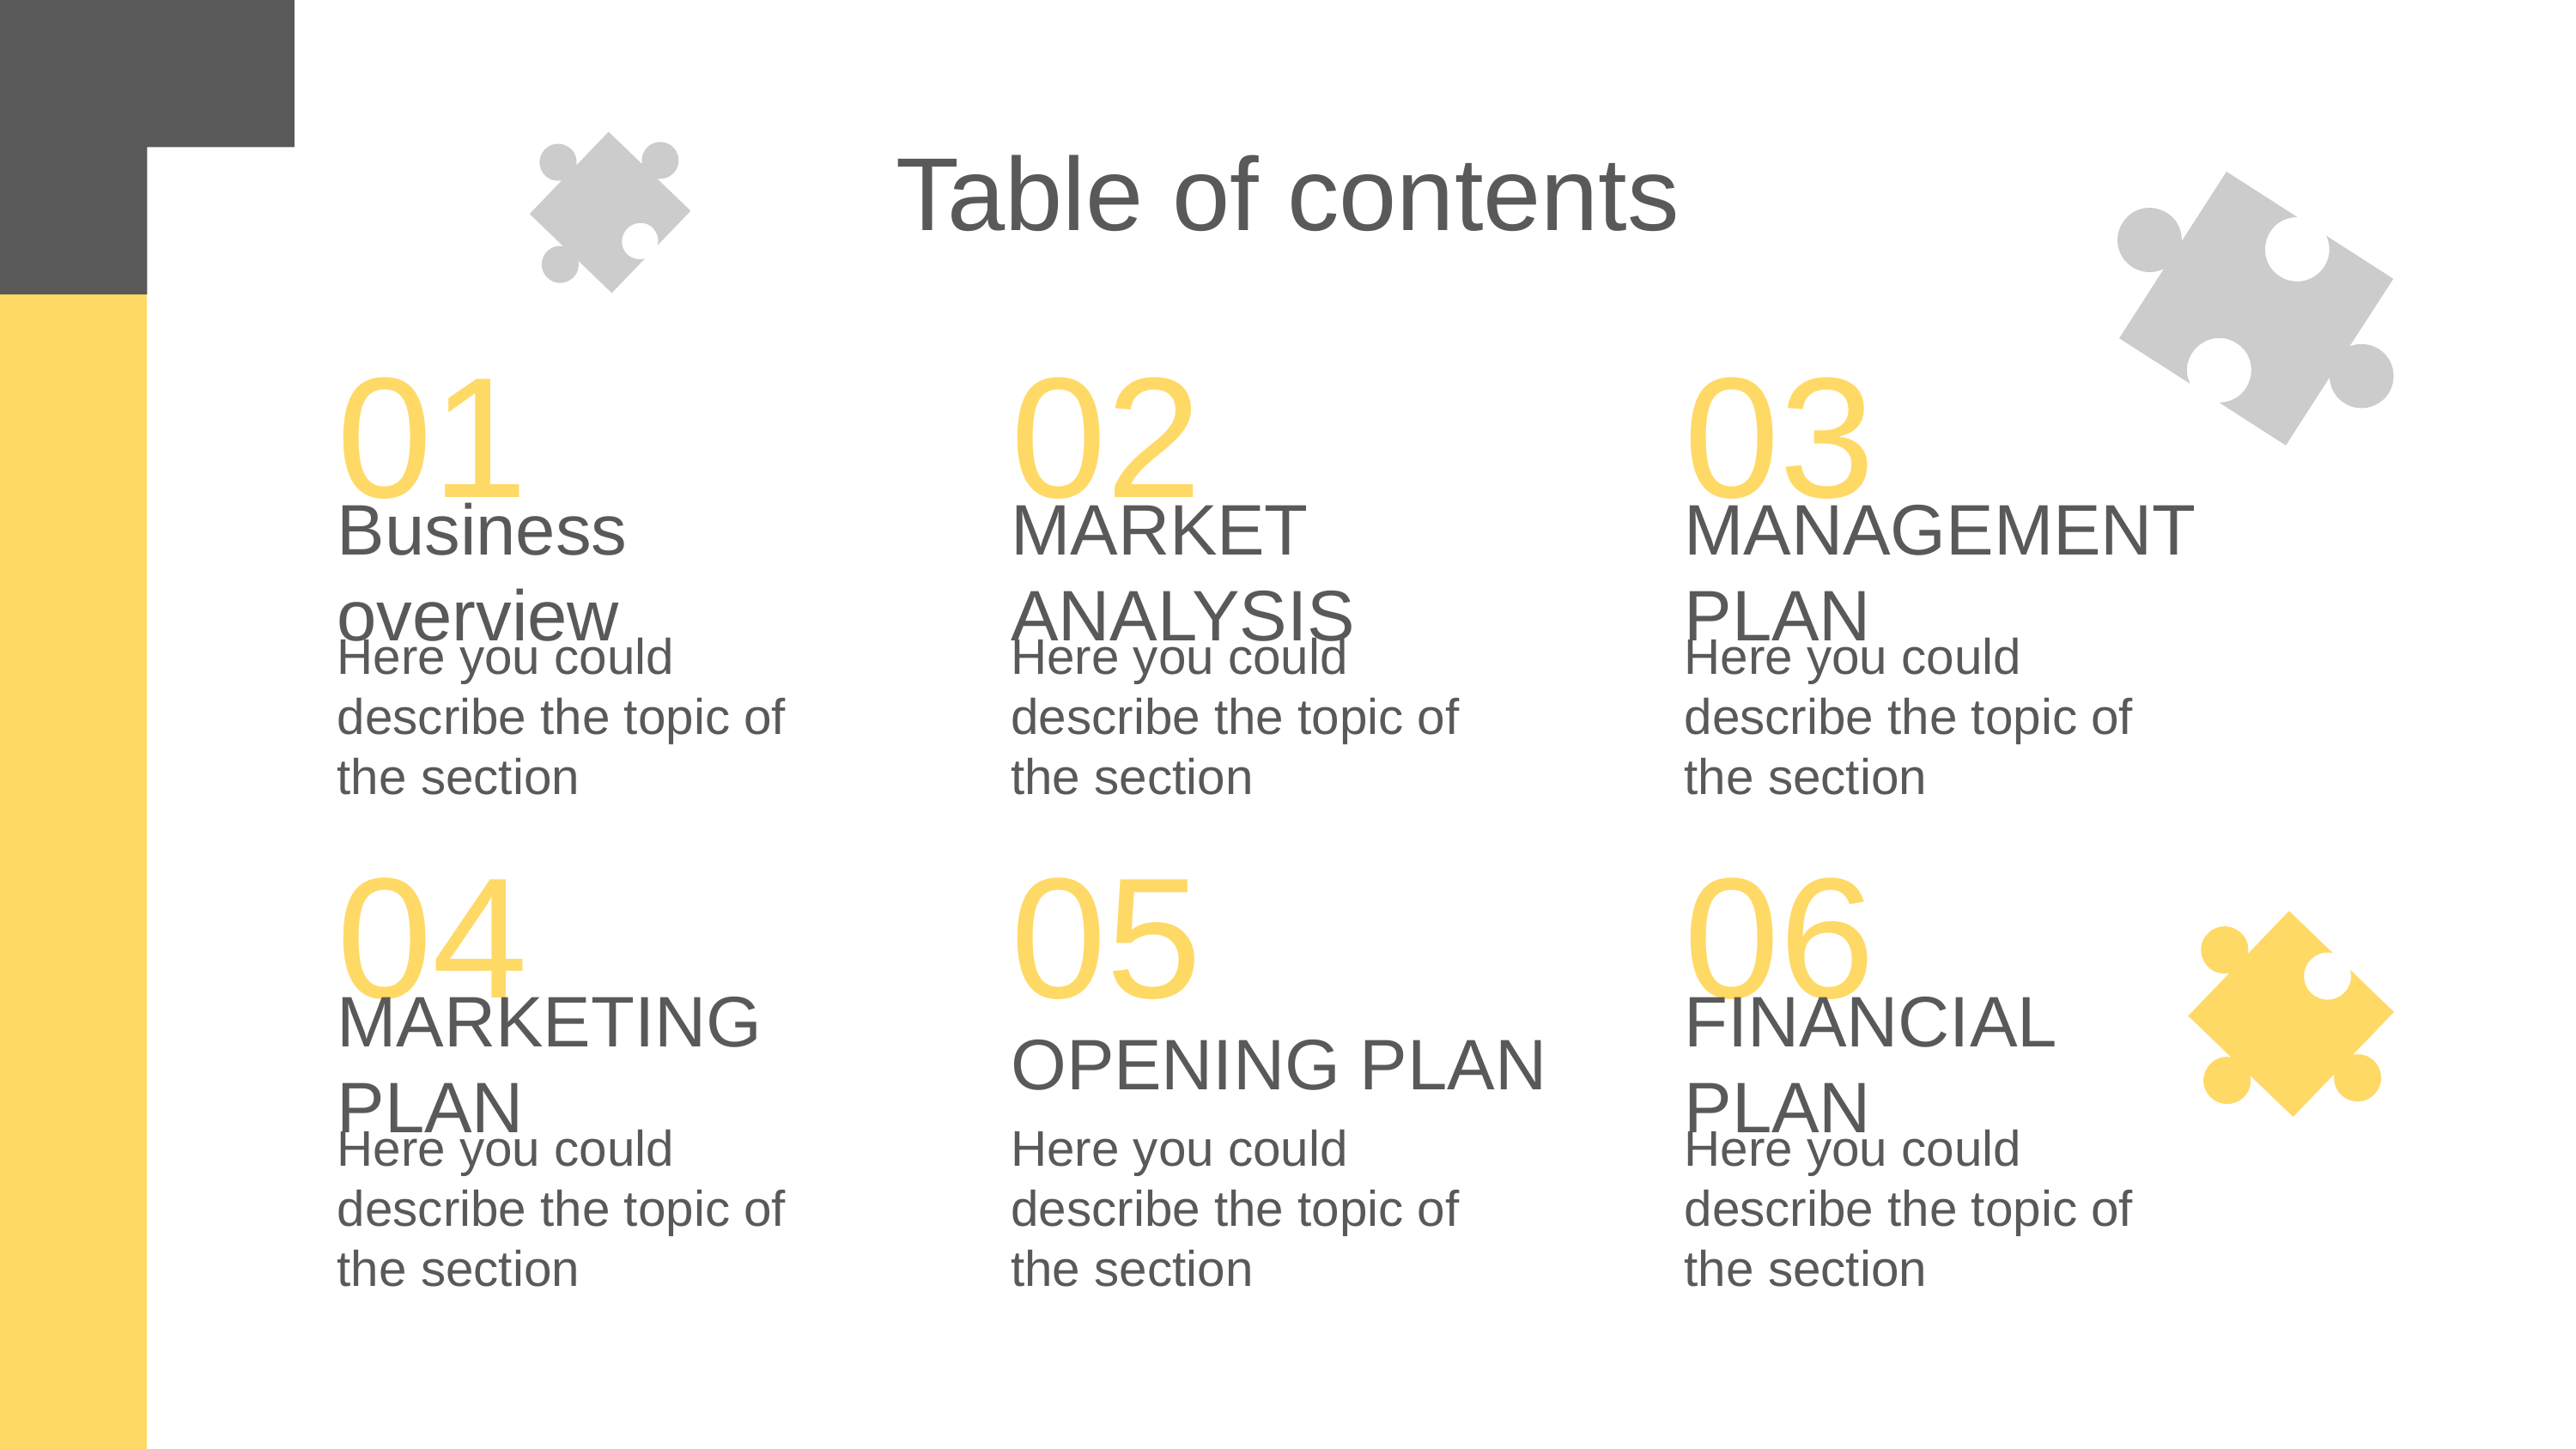

Table of contents
01
02
03
Business overview
MARKET ANALYSIS
MANAGEMENT PLAN
Here you could describe the topic of the section
Here you could describe the topic of the section
Here you could describe the topic of the section
04
05
# 06
MARKETING PLAN
OPENING PLAN
FINANCIAL PLAN
Here you could describe the topic of the section
Here you could describe the topic of the section
Here you could describe the topic of the section